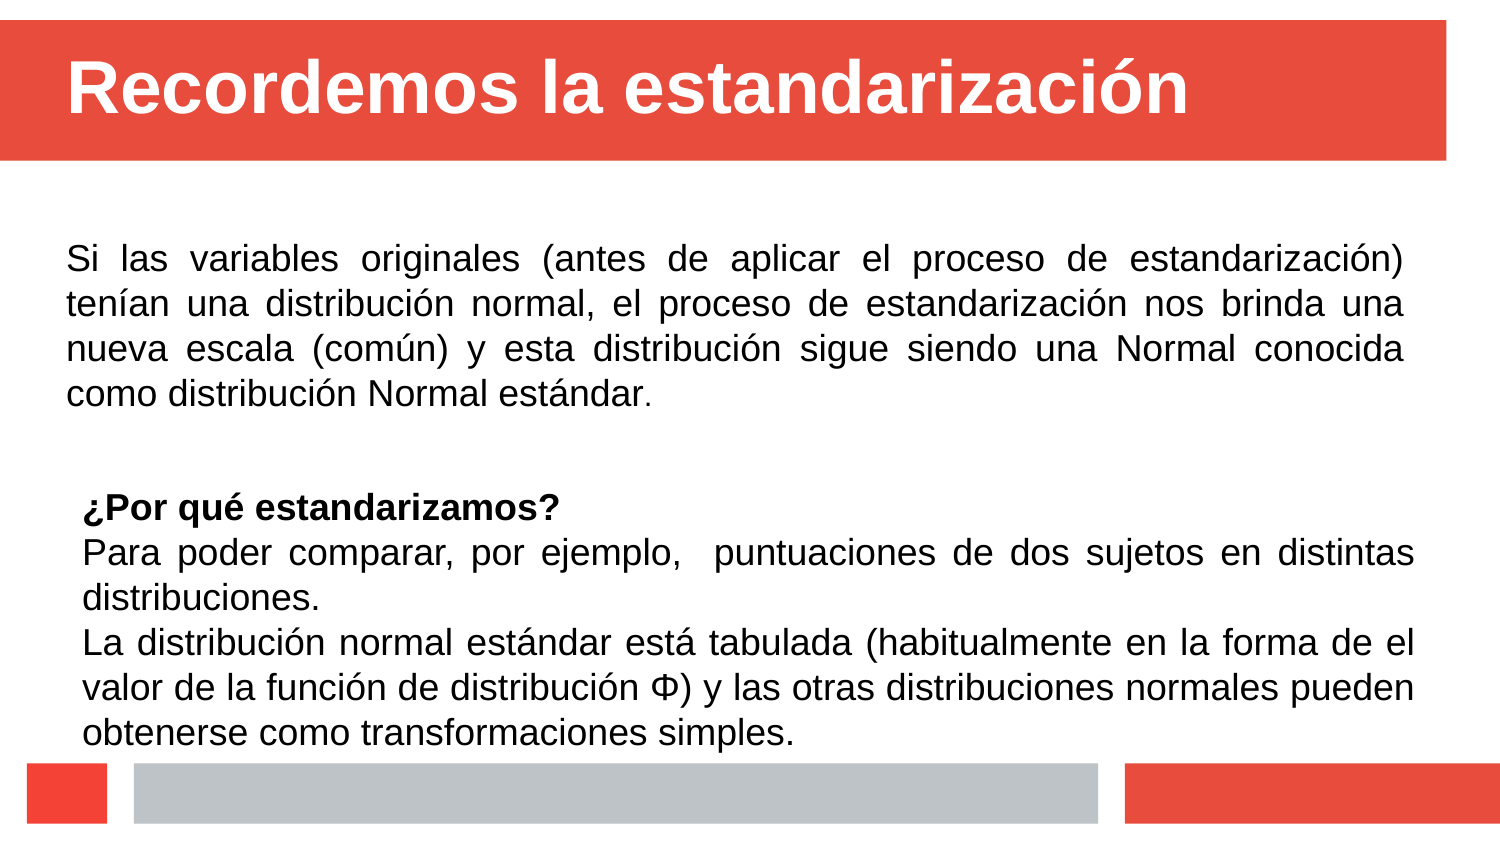

# Recordemos la estandarización
Si las variables originales (antes de aplicar el proceso de estandarización) tenían una distribución normal, el proceso de estandarización nos brinda una nueva escala (común) y esta distribución sigue siendo una Normal conocida como distribución Normal estándar.

¿Por qué estandarizamos?
Para poder comparar, por ejemplo,  puntuaciones de dos sujetos en distintas distribuciones.
La distribución normal estándar está tabulada (habitualmente en la forma de el valor de la función de distribución Φ) y las otras distribuciones normales pueden obtenerse como transformaciones simples.